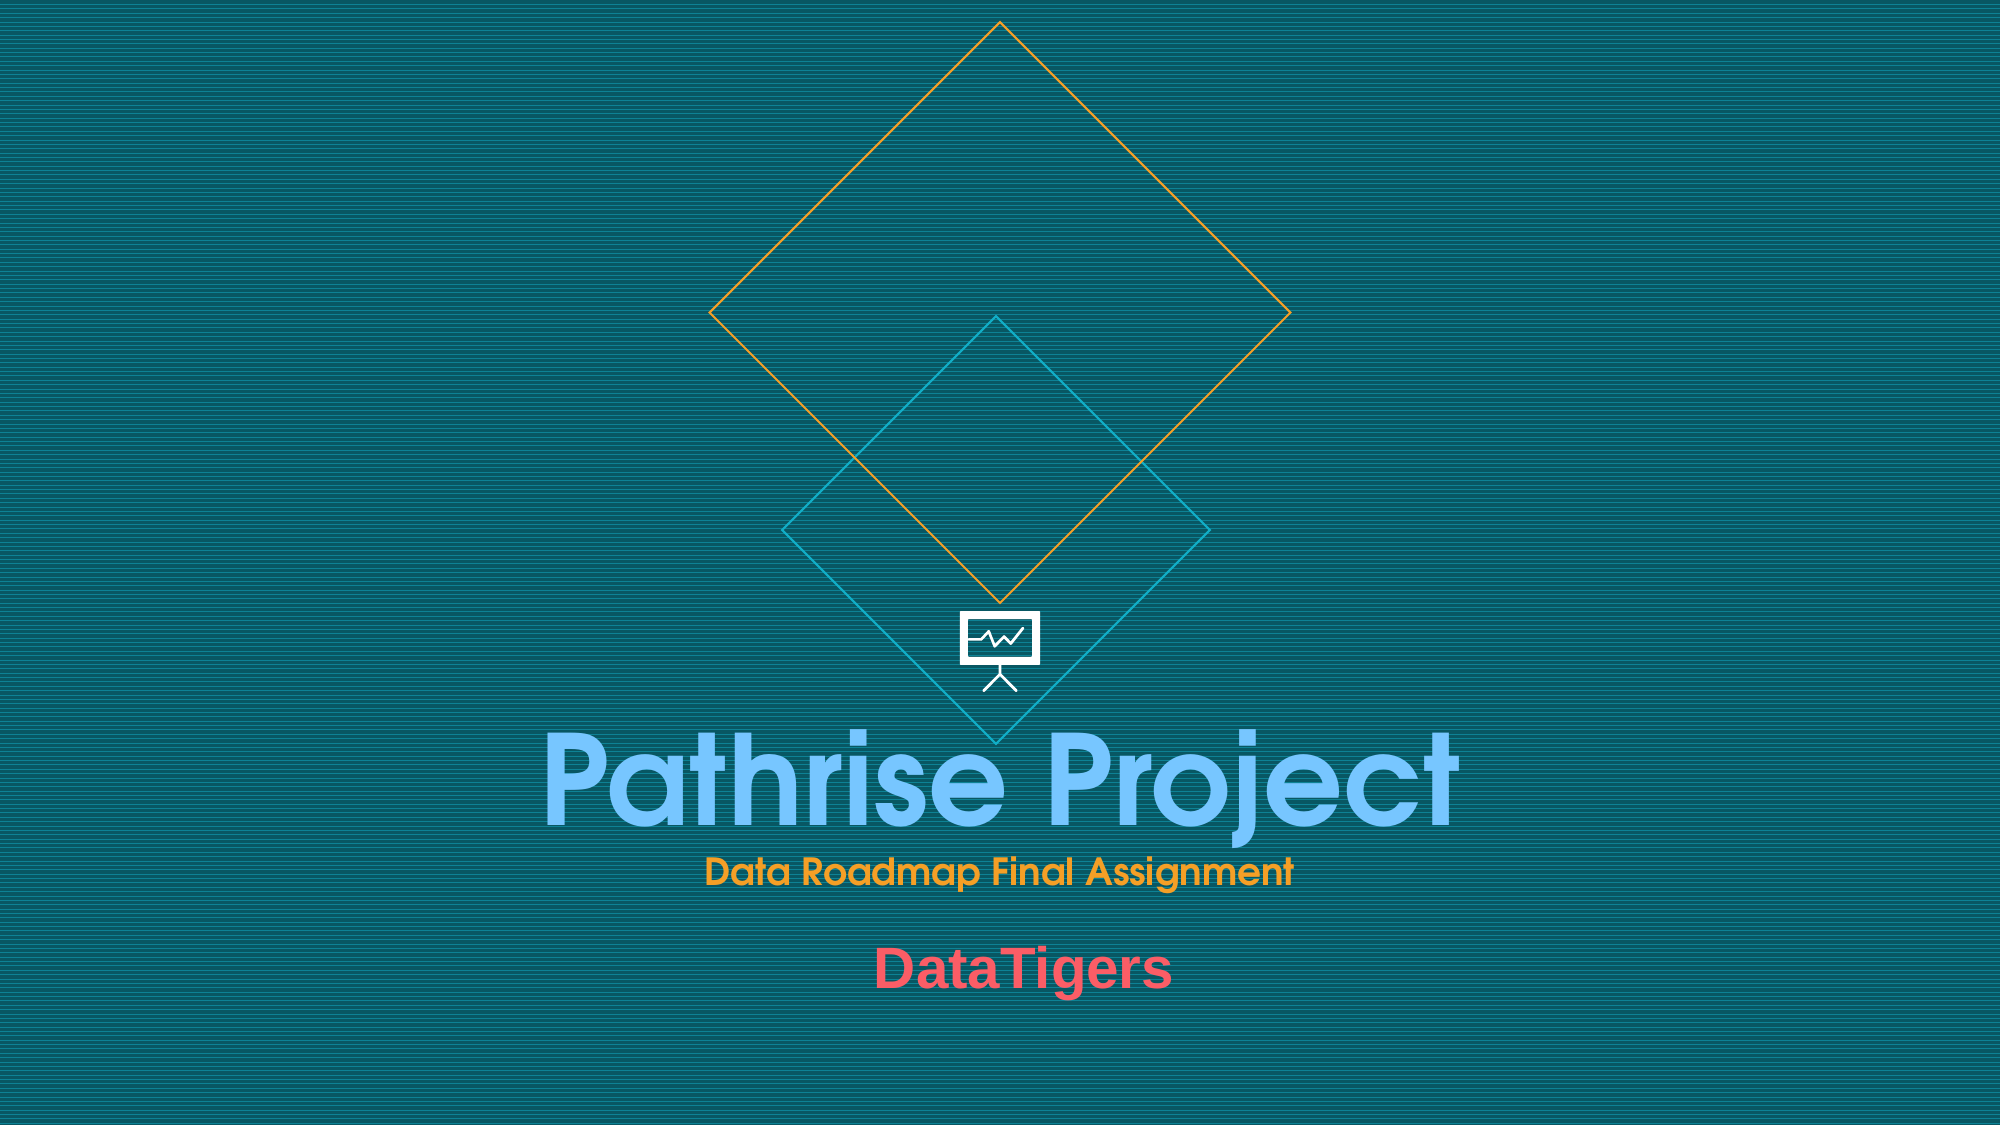

# Pathrise Project Data Roadmap Final Assignment
DataTigers